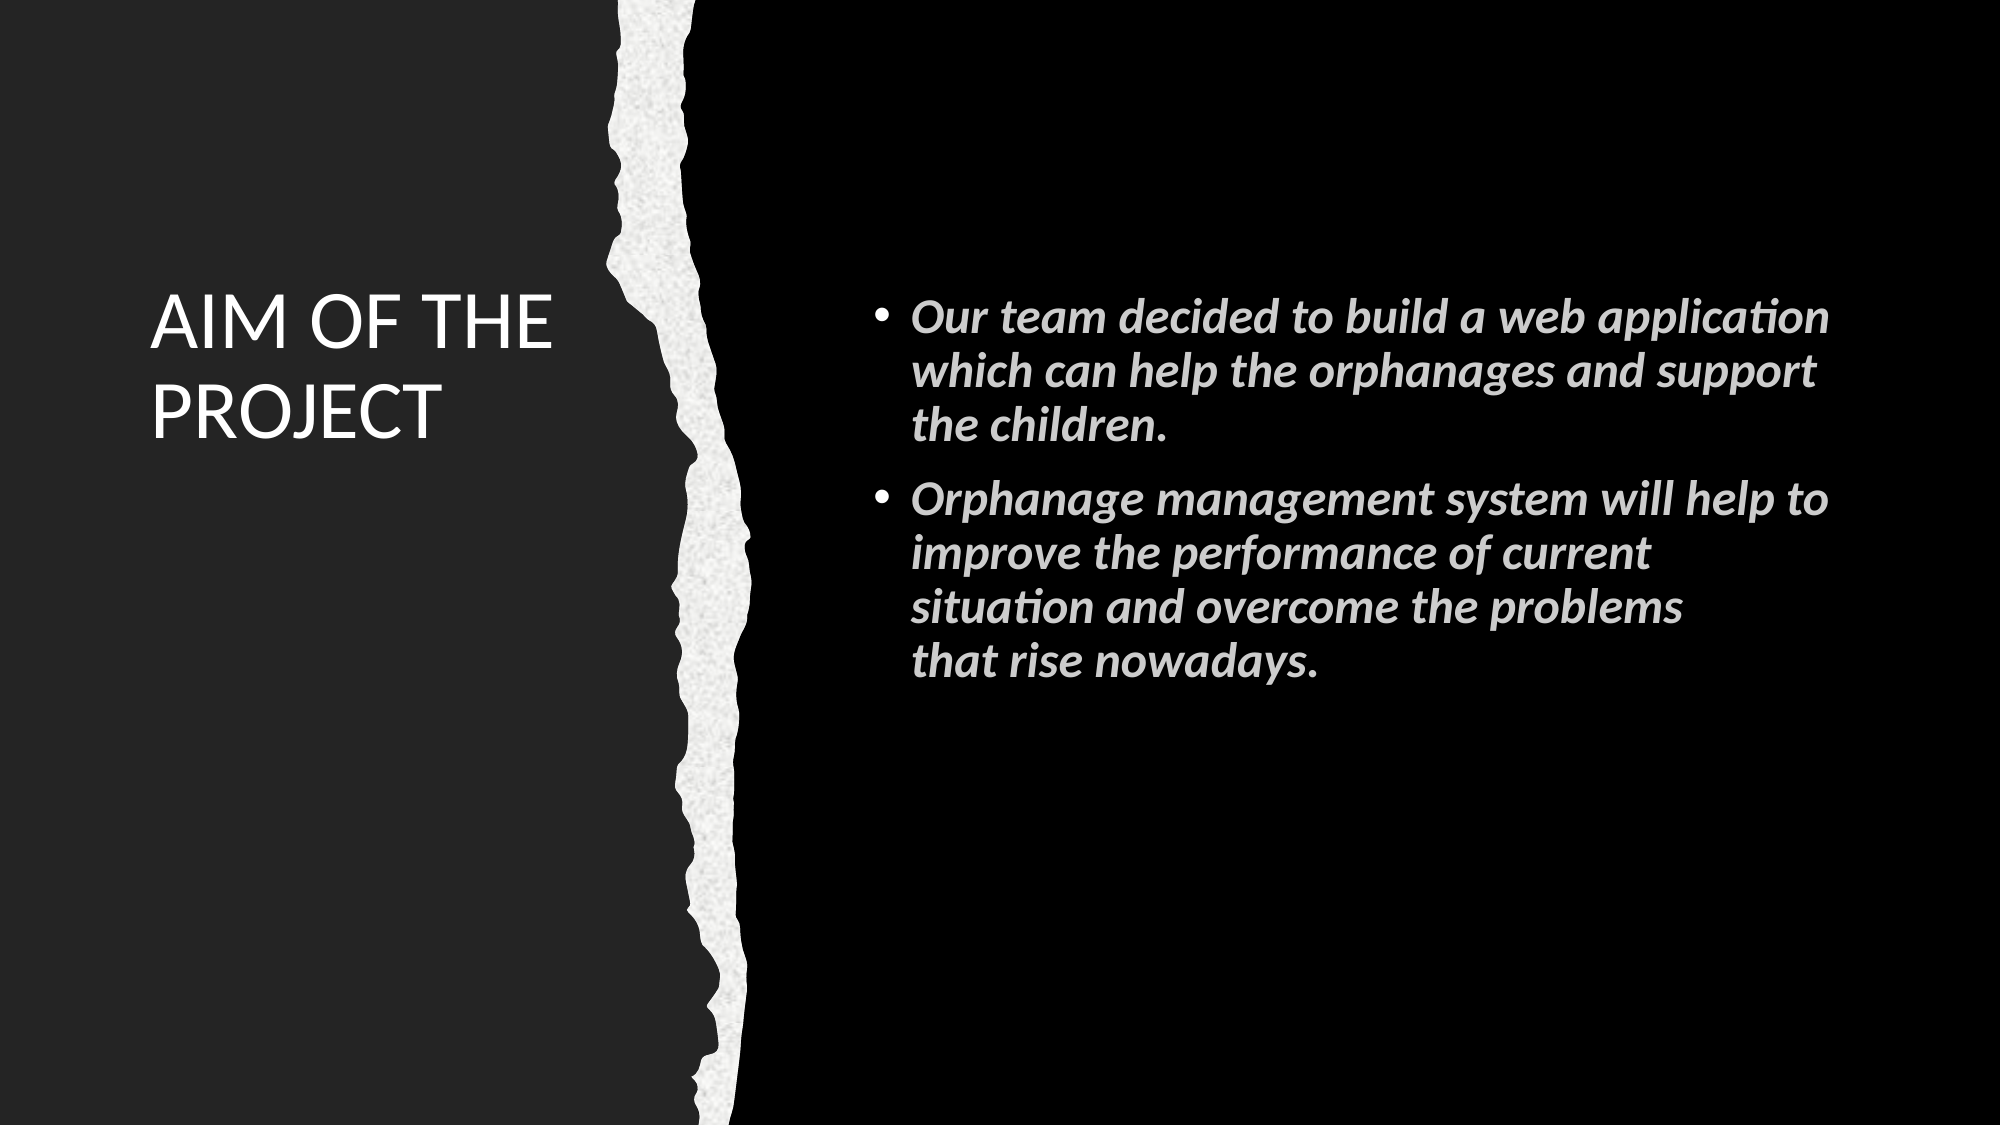

# AIM OF THE PROJECT
Our team decided to build a web application which can help the orphanages and support the children.
Orphanage management system will help to improve the performance of current situation and overcome the problems that rise nowadays.